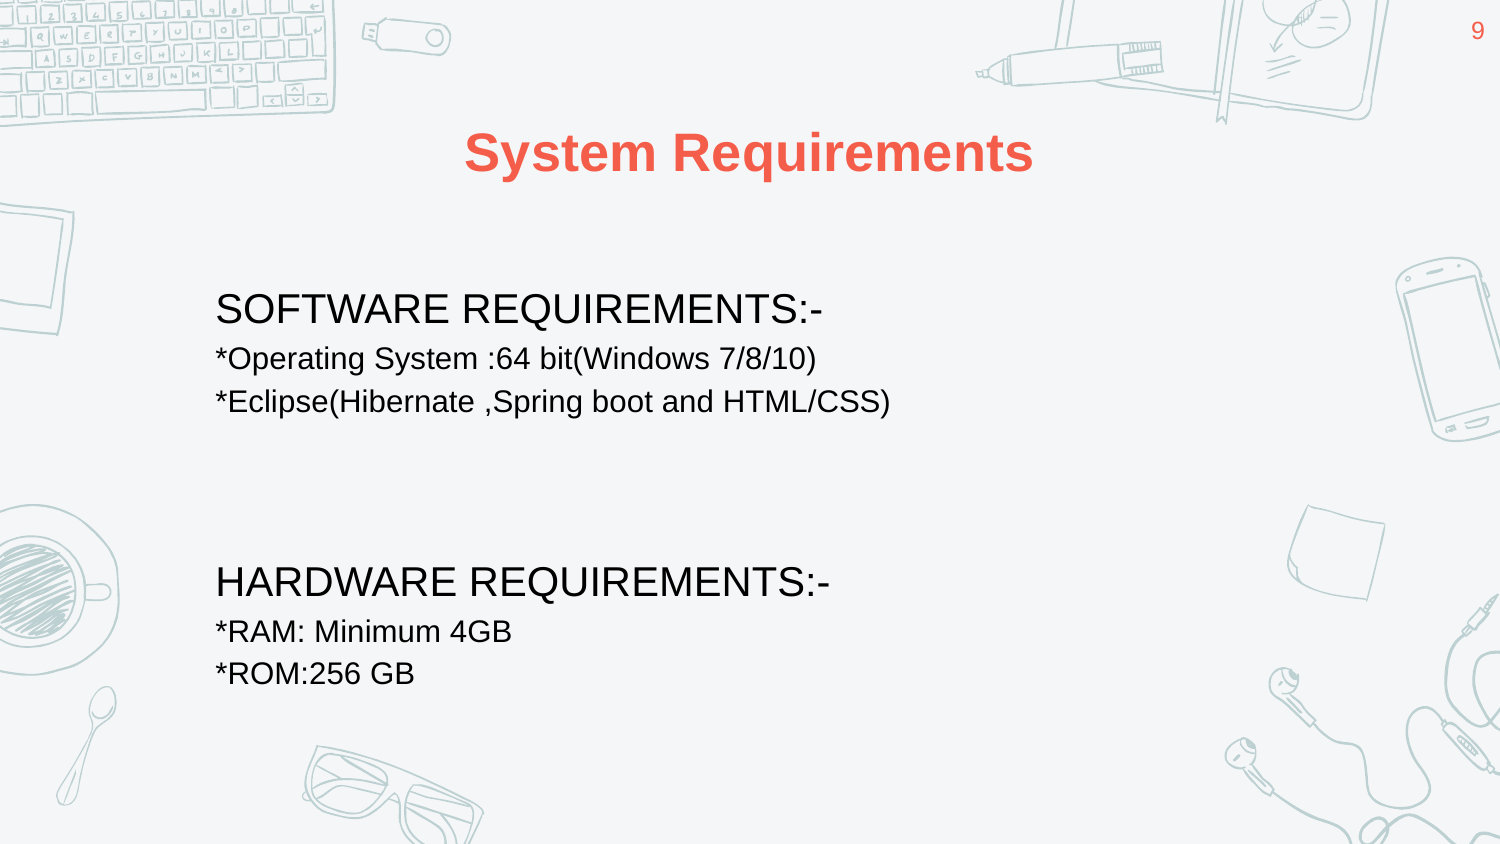

9
# System Requirements

SOFTWARE REQUIREMENTS:-
*Operating System :64 bit(Windows 7/8/10)
*Eclipse(Hibernate ,Spring boot and HTML/CSS)

HARDWARE REQUIREMENTS:-
*RAM: Minimum 4GB
*ROM:256 GB